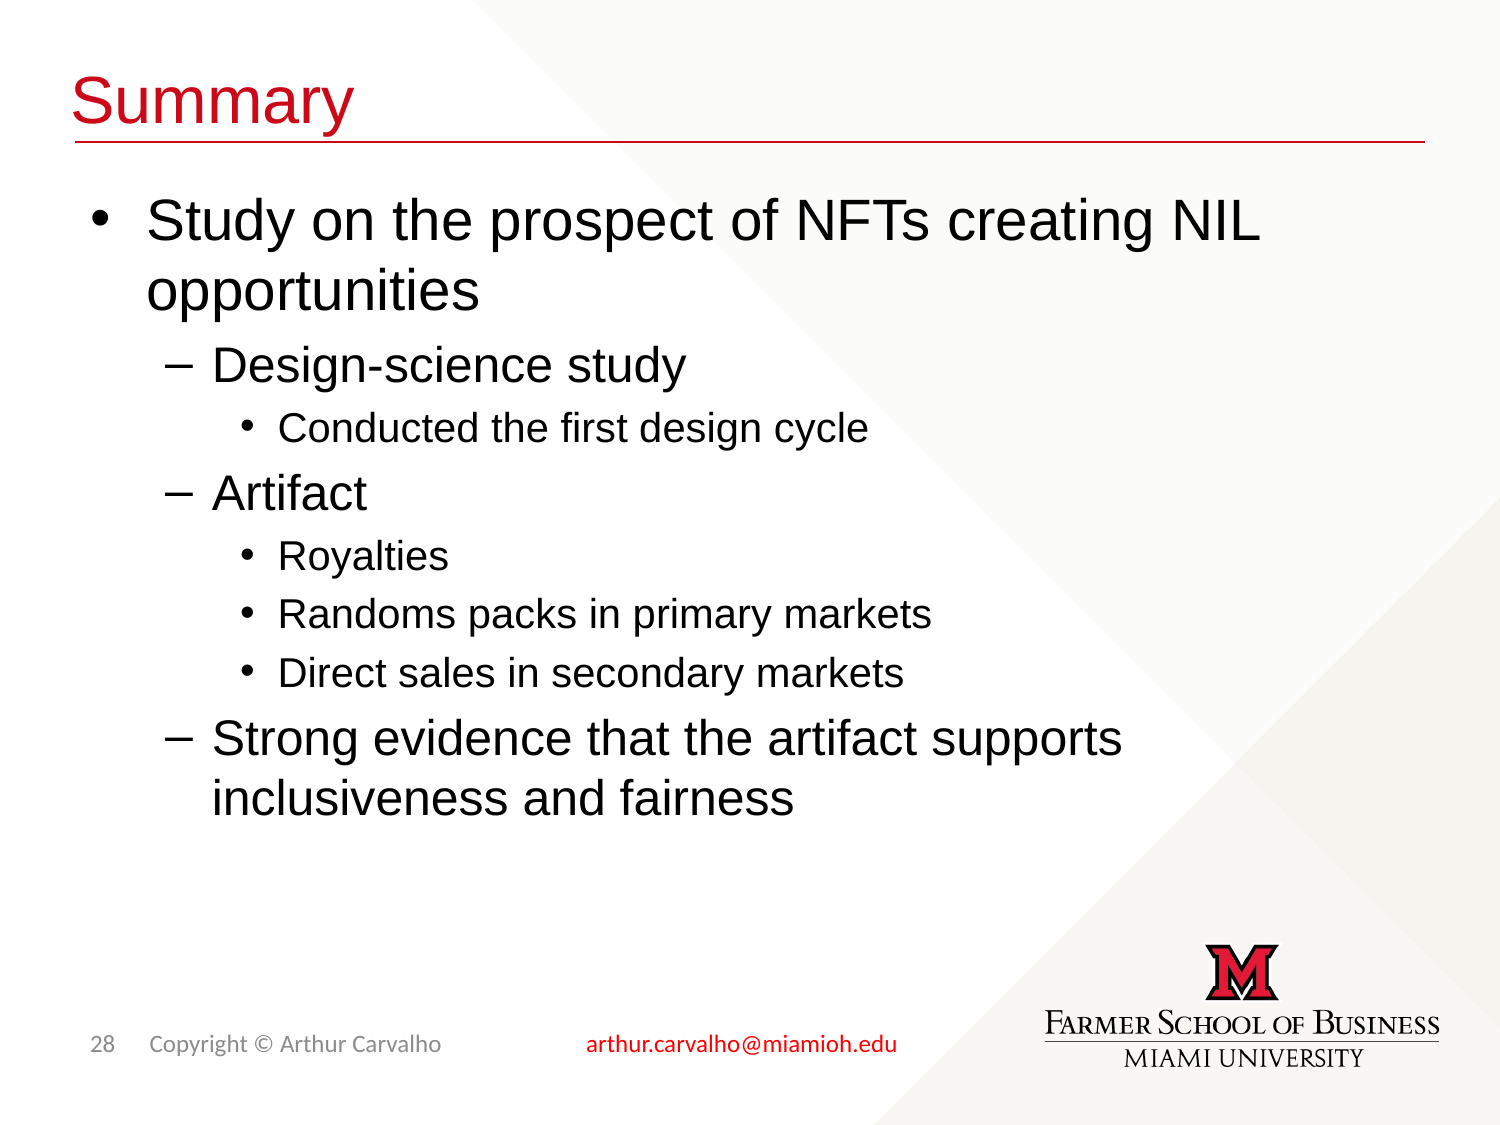

# Summary
Study on the prospect of NFTs creating NIL opportunities
Design-science study
Conducted the first design cycle
Artifact
Royalties
Randoms packs in primary markets
Direct sales in secondary markets
Strong evidence that the artifact supports inclusiveness and fairness
28      Copyright © Arthur Carvalho                         arthur.carvalho@miamioh.edu